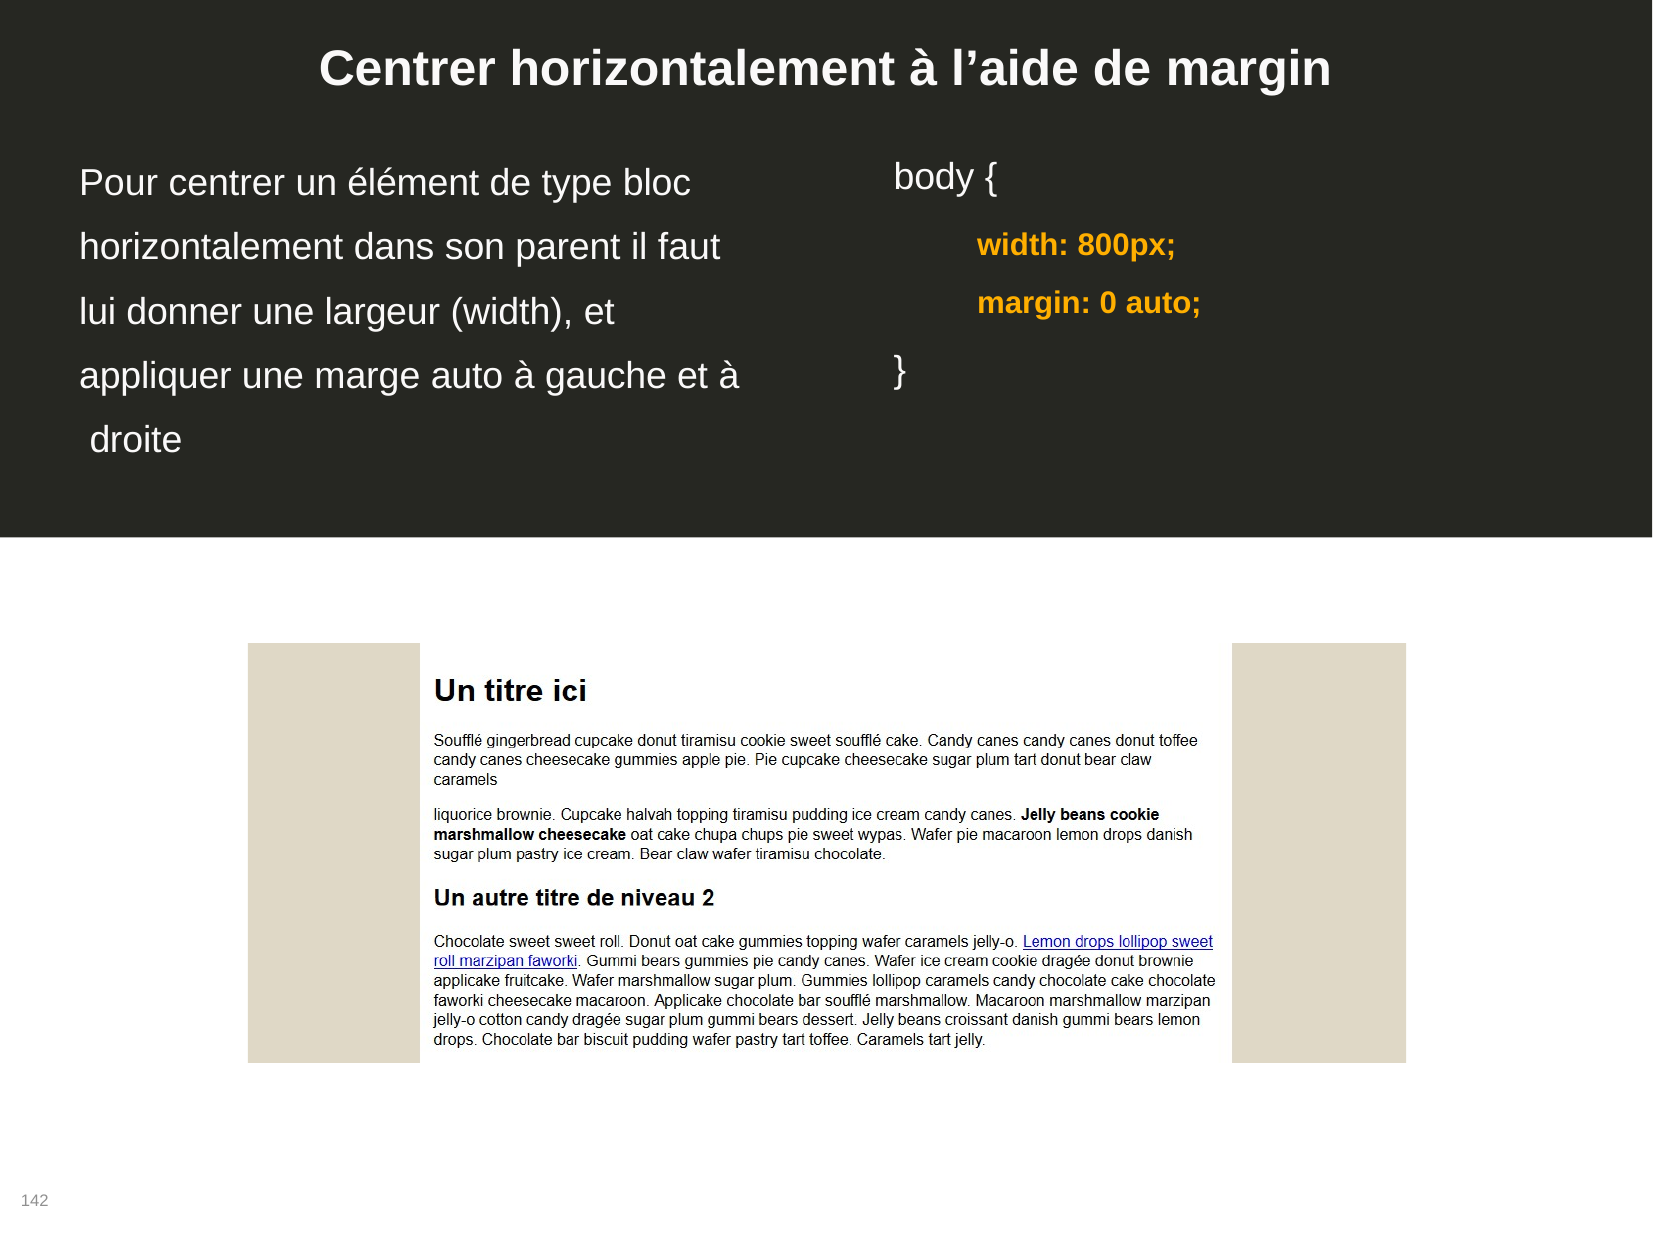

# Centrer horizontalement à l’aide de margin
Pour centrer un élément de type bloc  horizontalement dans son parent il faut  lui donner une largeur (width), et  appliquer une marge auto à gauche et à  droite
body {
width: 800px;  margin: 0 auto;
}

142